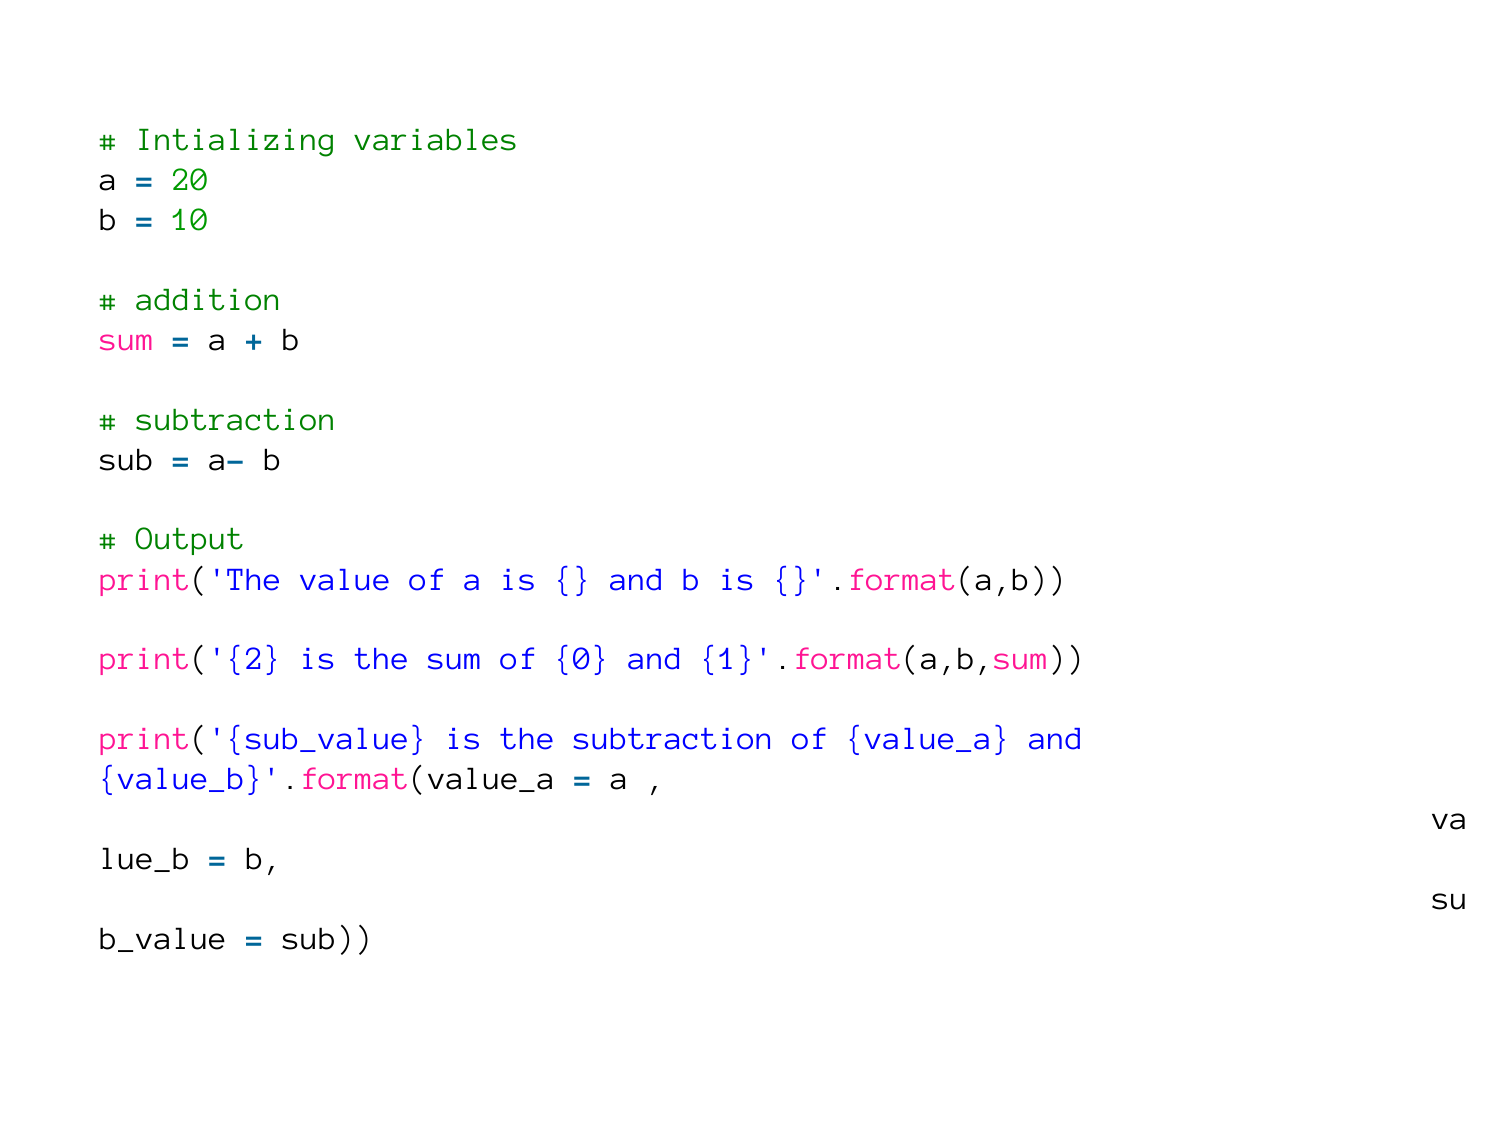

# Intializing variables
a = 20
b = 10

# addition
sum = a + b

# subtraction
sub = a- b

# Output
print('The value of a is {} and b is {}'.format(a,b))

print('{2} is the sum of {0} and {1}'.format(a,b,sum))

print('{sub_value} is the subtraction of {value_a} and {value_b}'.format(value_a = a ,
                                                                         value_b = b,
                                                                         sub_value = sub))